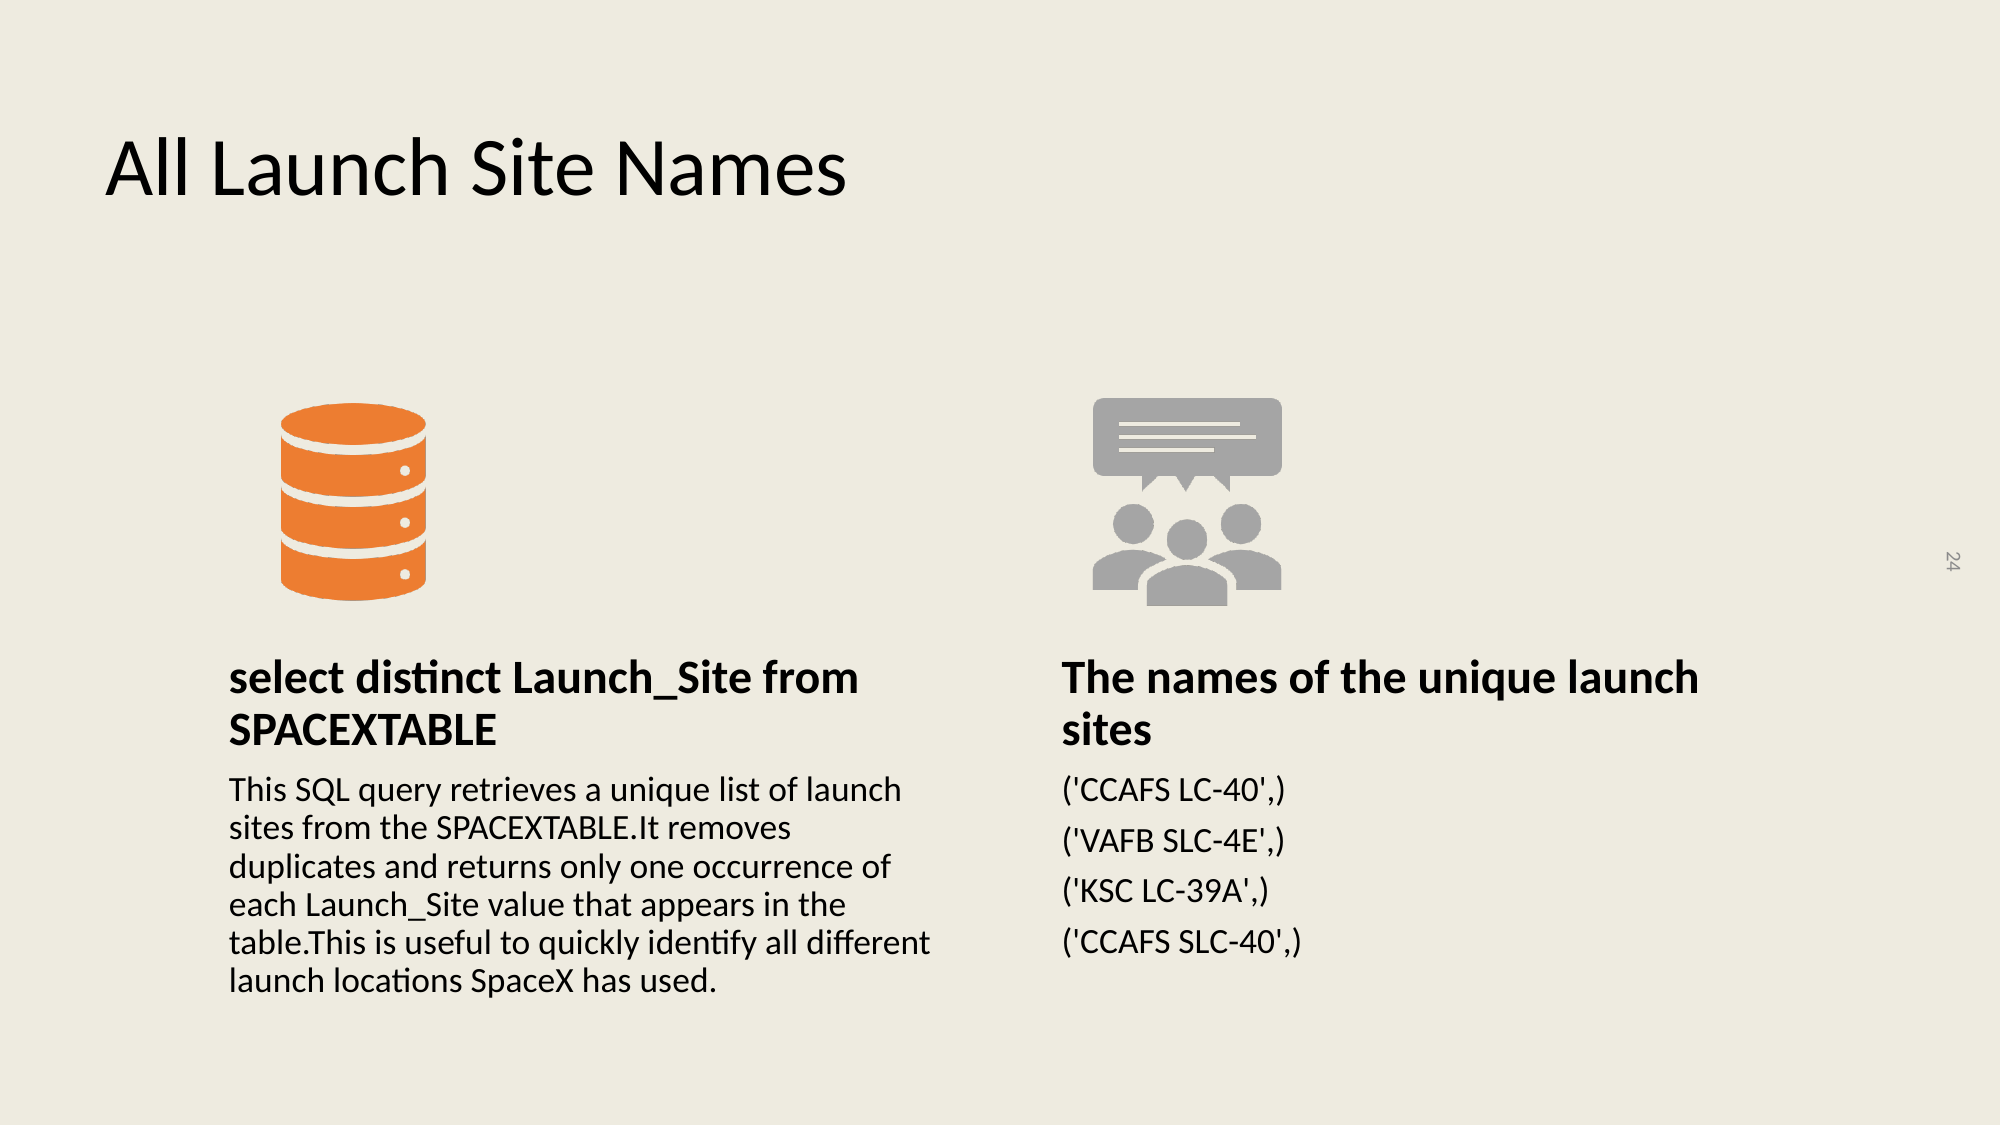

All Launch Site Names
select distinct Launch_Site from SPACEXTABLE
This SQL query retrieves a unique list of launch sites from the SPACEXTABLE.It removes duplicates and returns only one occurrence of each Launch_Site value that appears in the table.This is useful to quickly identify all different launch locations SpaceX has used.
The names of the unique launch sites
('CCAFS LC-40',)
('VAFB SLC-4E',)
('KSC LC-39A',)
('CCAFS SLC-40',)
24